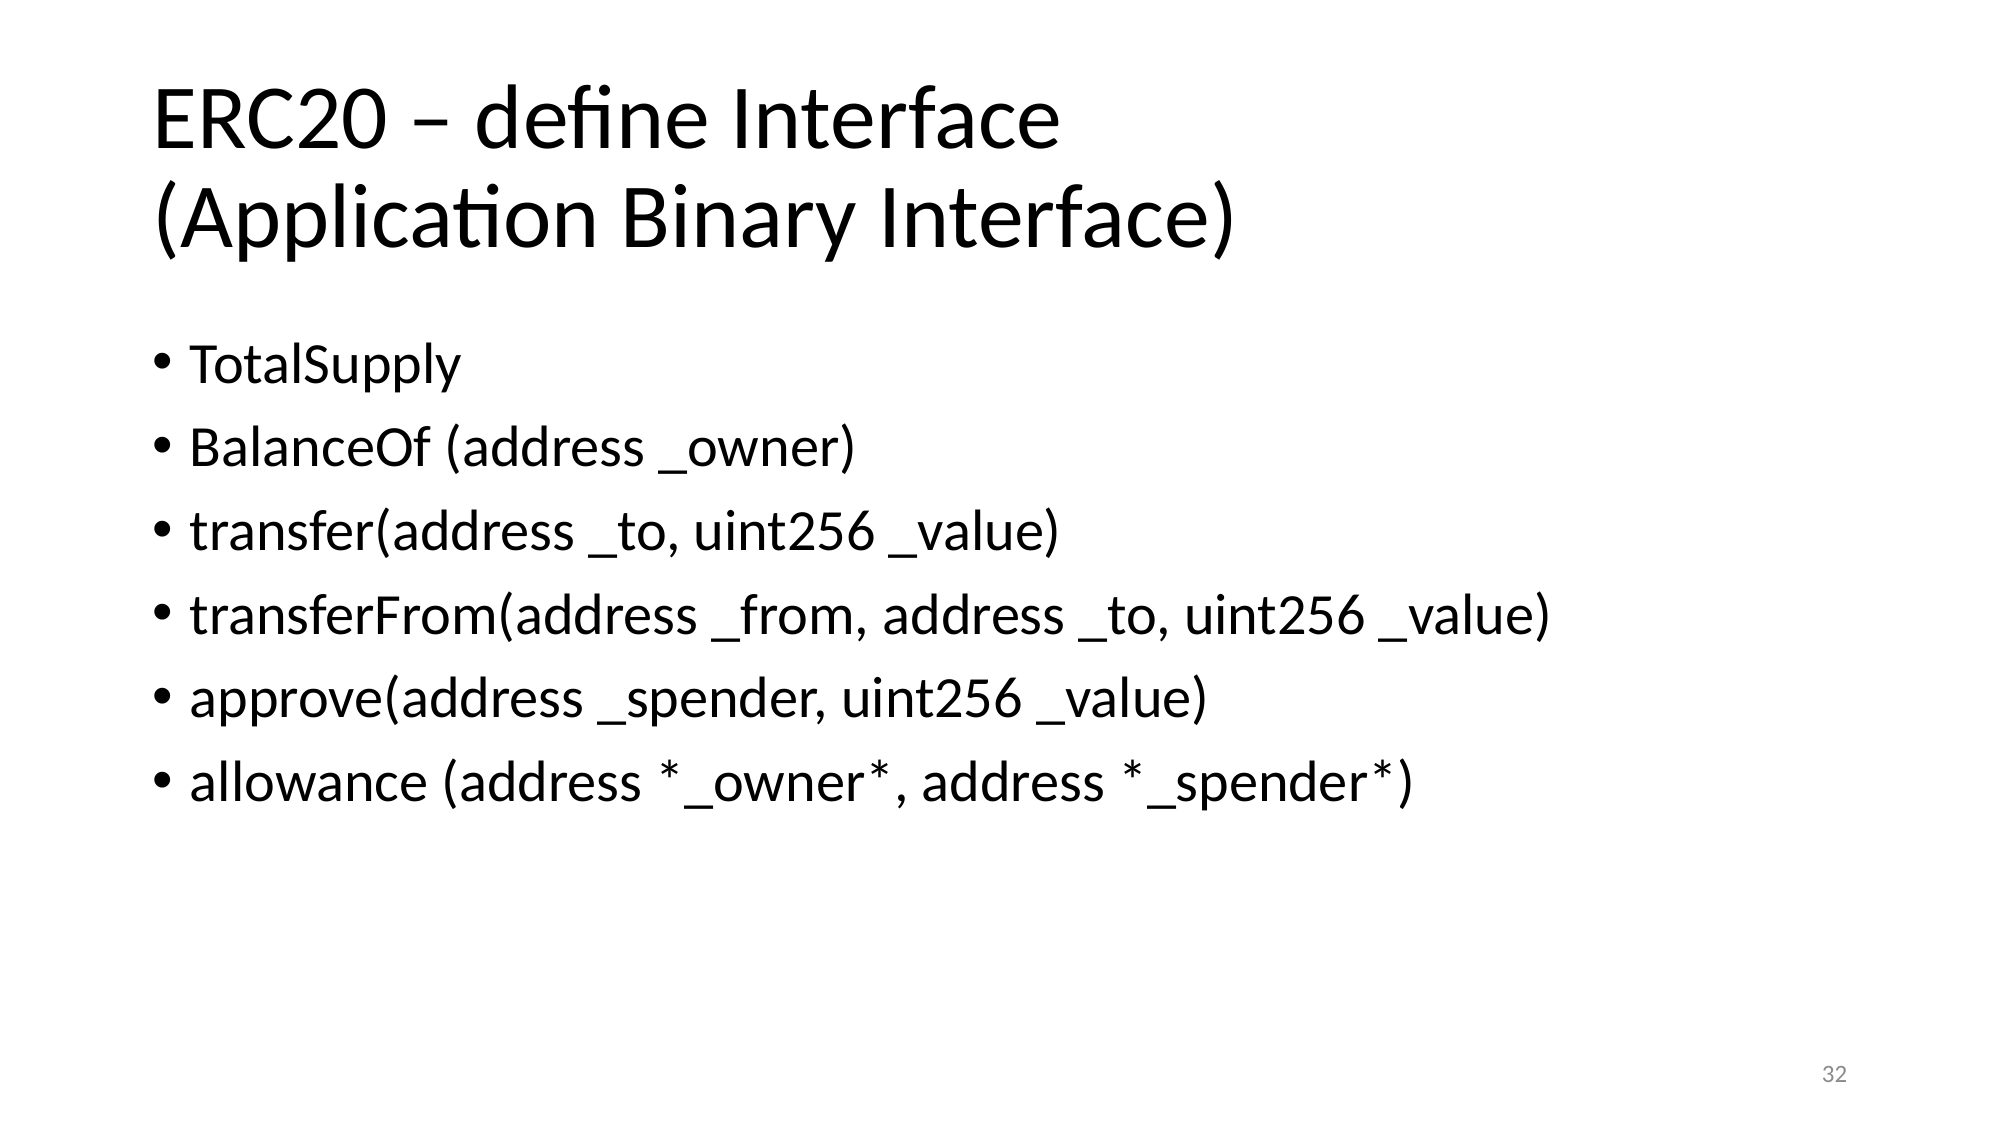

# ERC20 – define Interface (Application Binary Interface)
TotalSupply
BalanceOf (address _owner)
transfer(address _to, uint256 _value)
transferFrom(address _from, address _to, uint256 _value)
approve(address _spender, uint256 _value)
allowance (address *_owner*, address *_spender*)
32